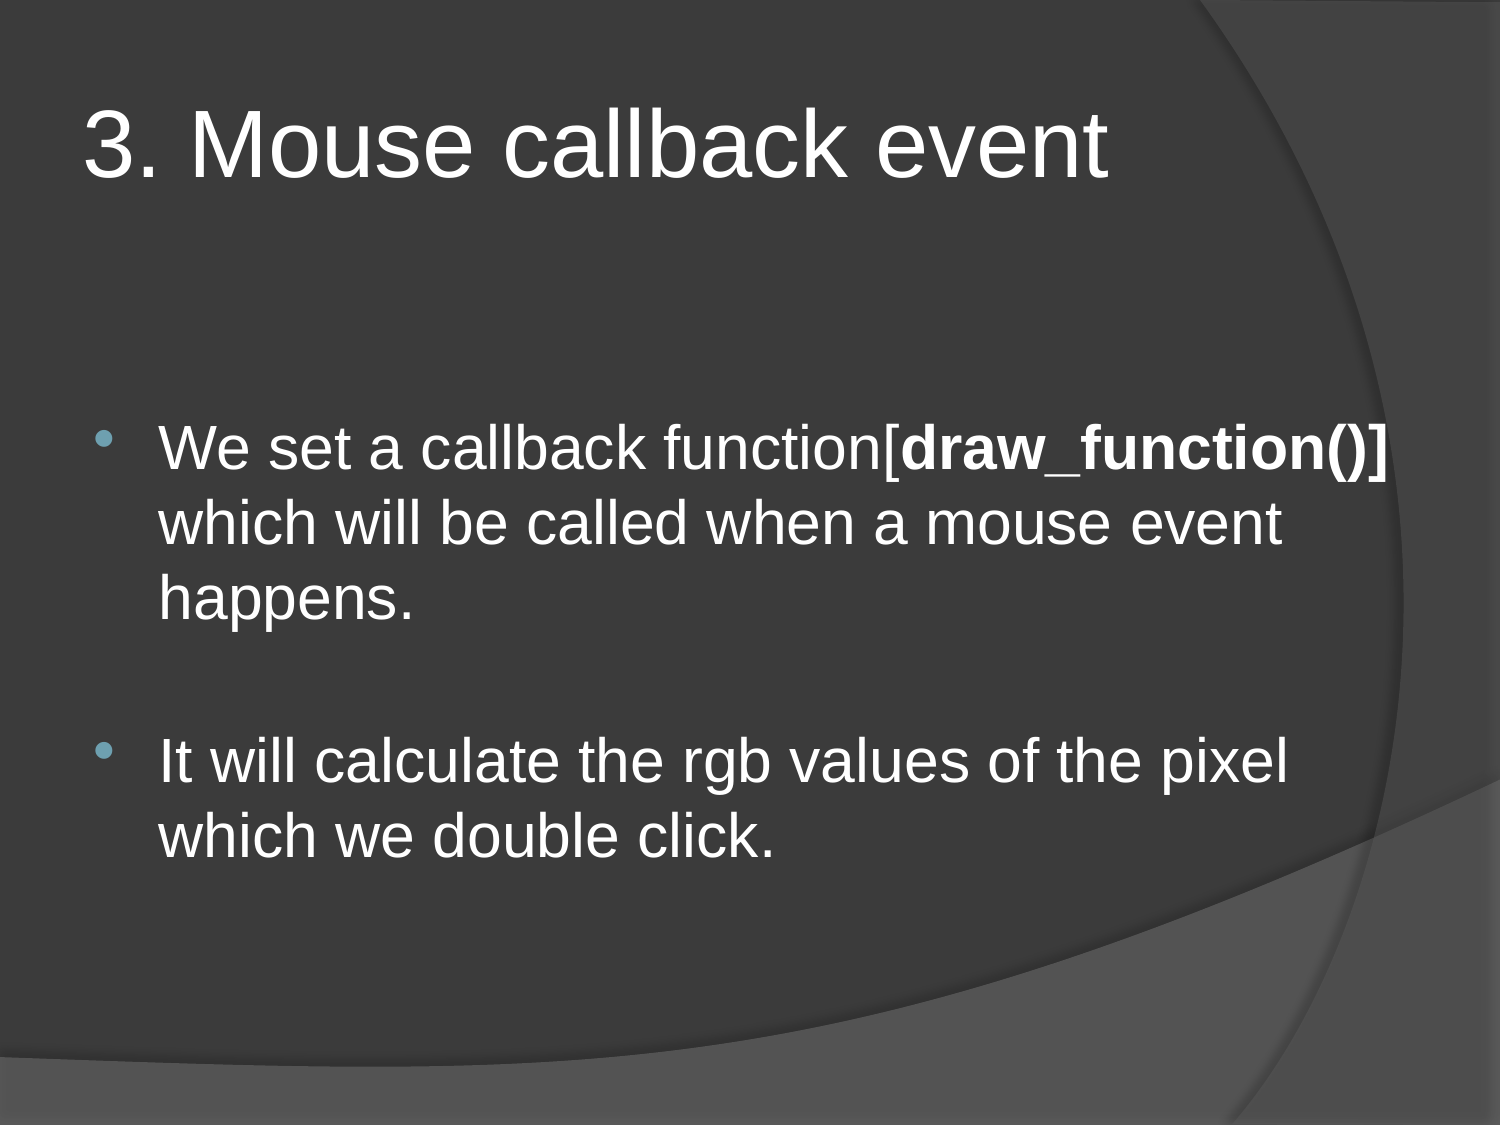

# 3. Mouse callback event
We set a callback function[draw_function()] which will be called when a mouse event happens.
It will calculate the rgb values of the pixel which we double click.